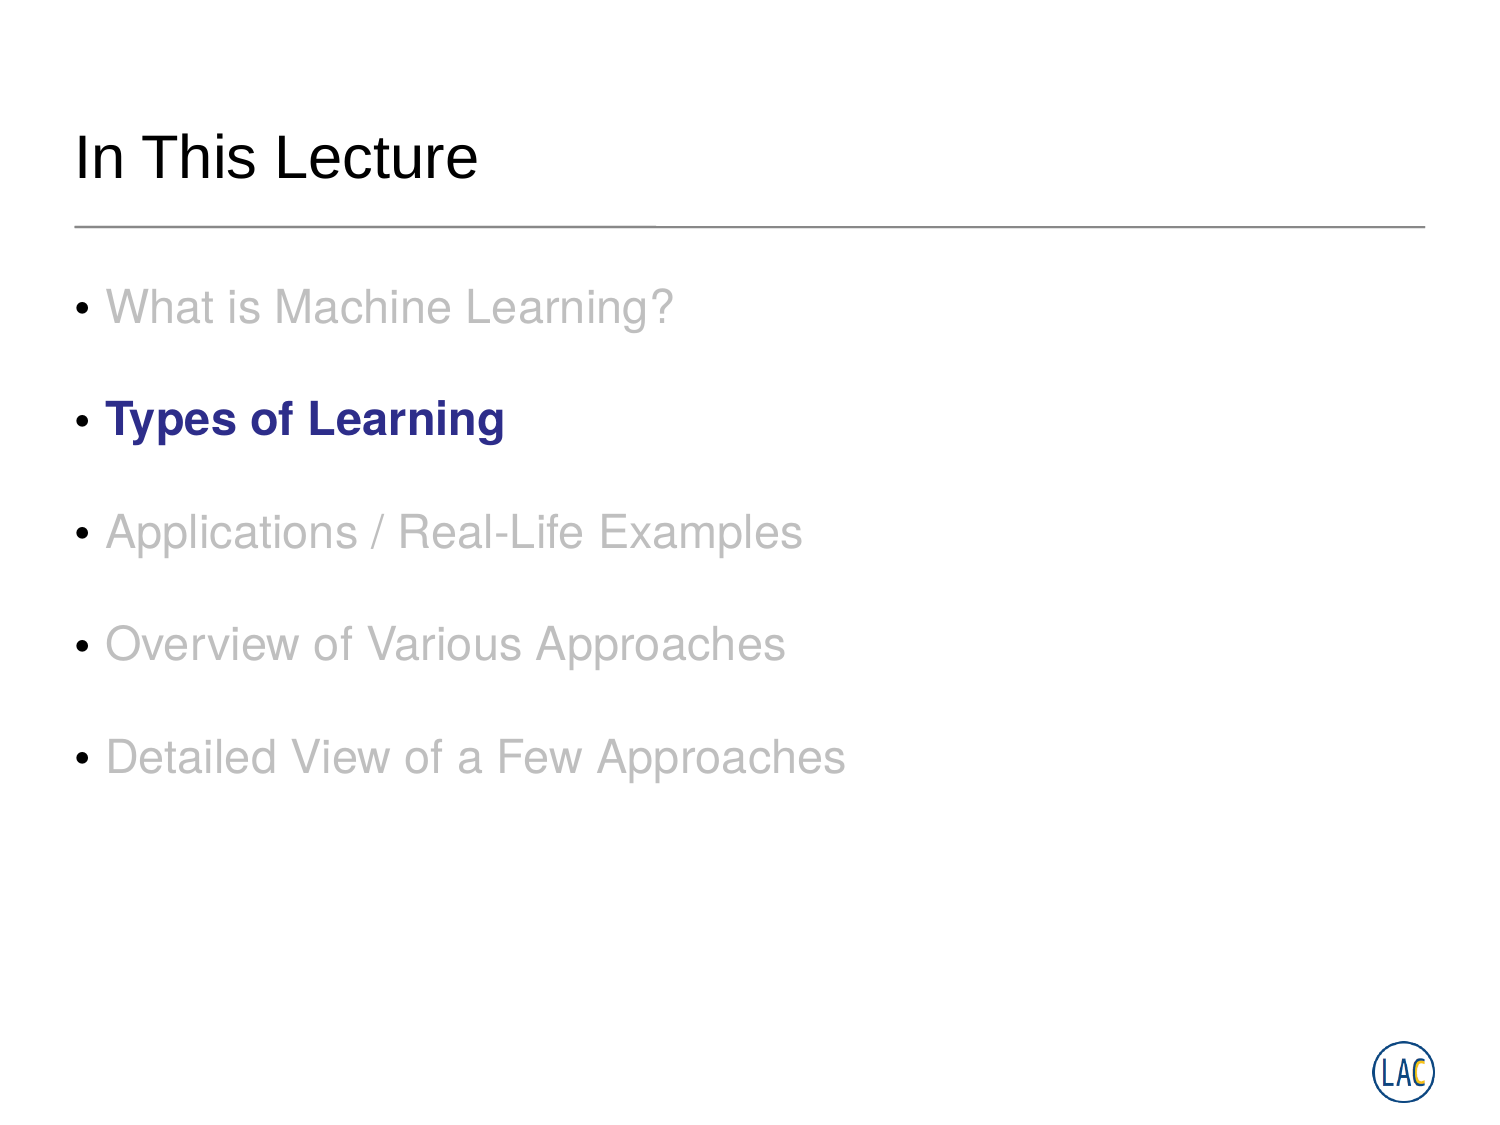

# In This Lecture
What is Machine Learning?

Types of Learning

Applications / Real-Life Examples

Overview of Various Approaches

Detailed View of a Few Approaches